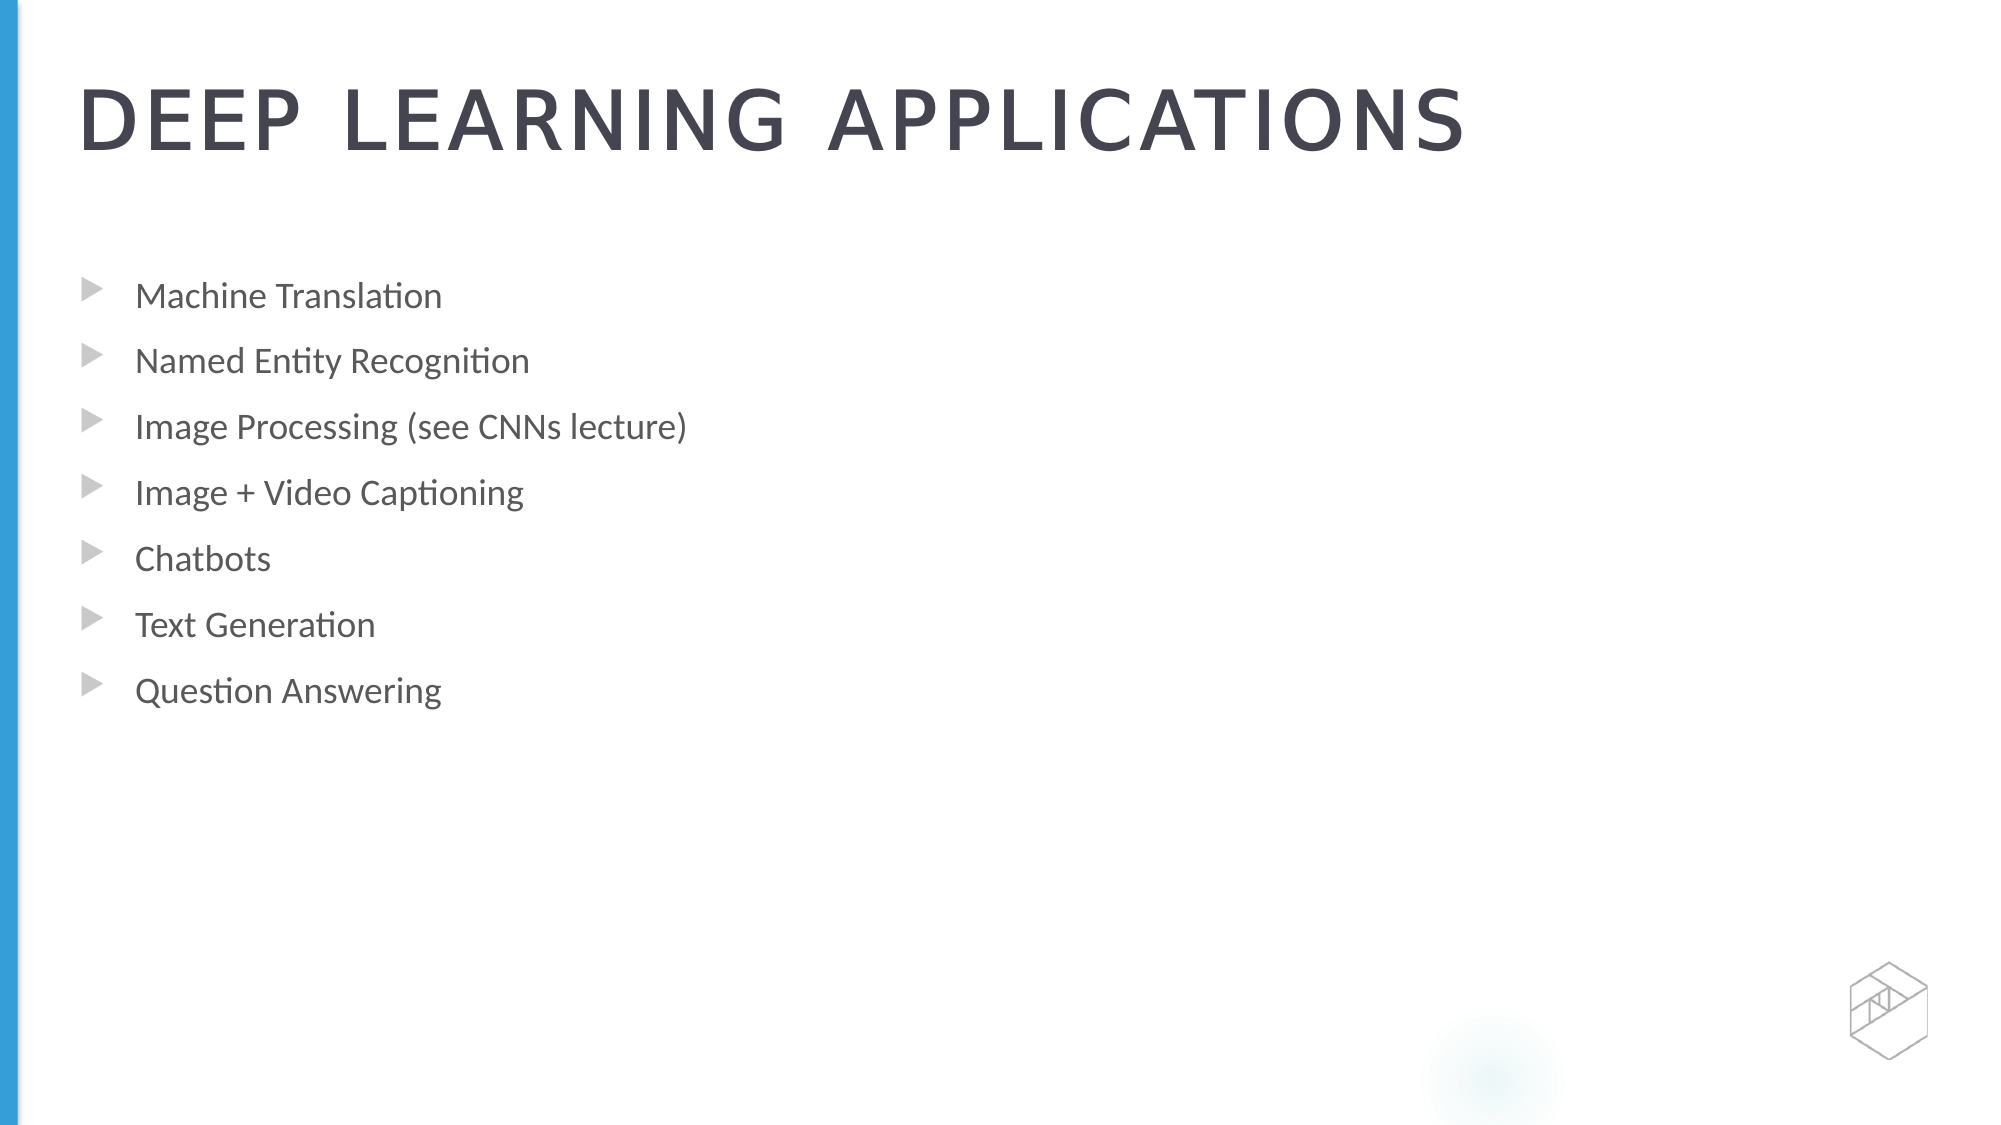

# DEEP LEARNING APPLICATIONS
Machine Translation
Named Entity Recognition
Image Processing (see CNNs lecture)
Image + Video Captioning
Chatbots
Text Generation
Question Answering